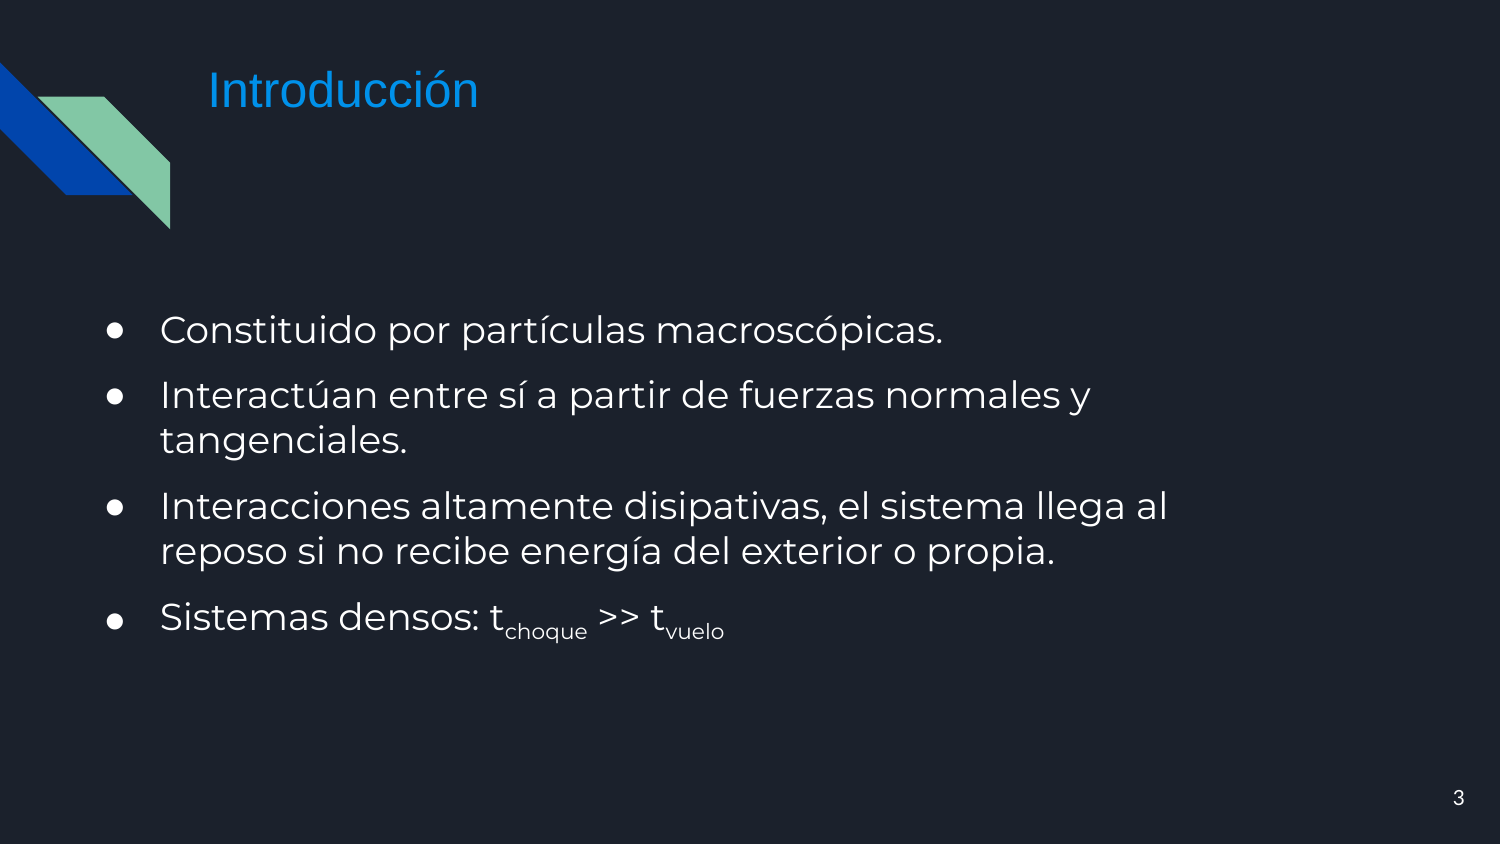

Introducción
Constituido por partículas macroscópicas.
Interactúan entre sí a partir de fuerzas normales y tangenciales.
Interacciones altamente disipativas, el sistema llega al reposo si no recibe energía del exterior o propia.
Sistemas densos: tchoque >> tvuelo
3